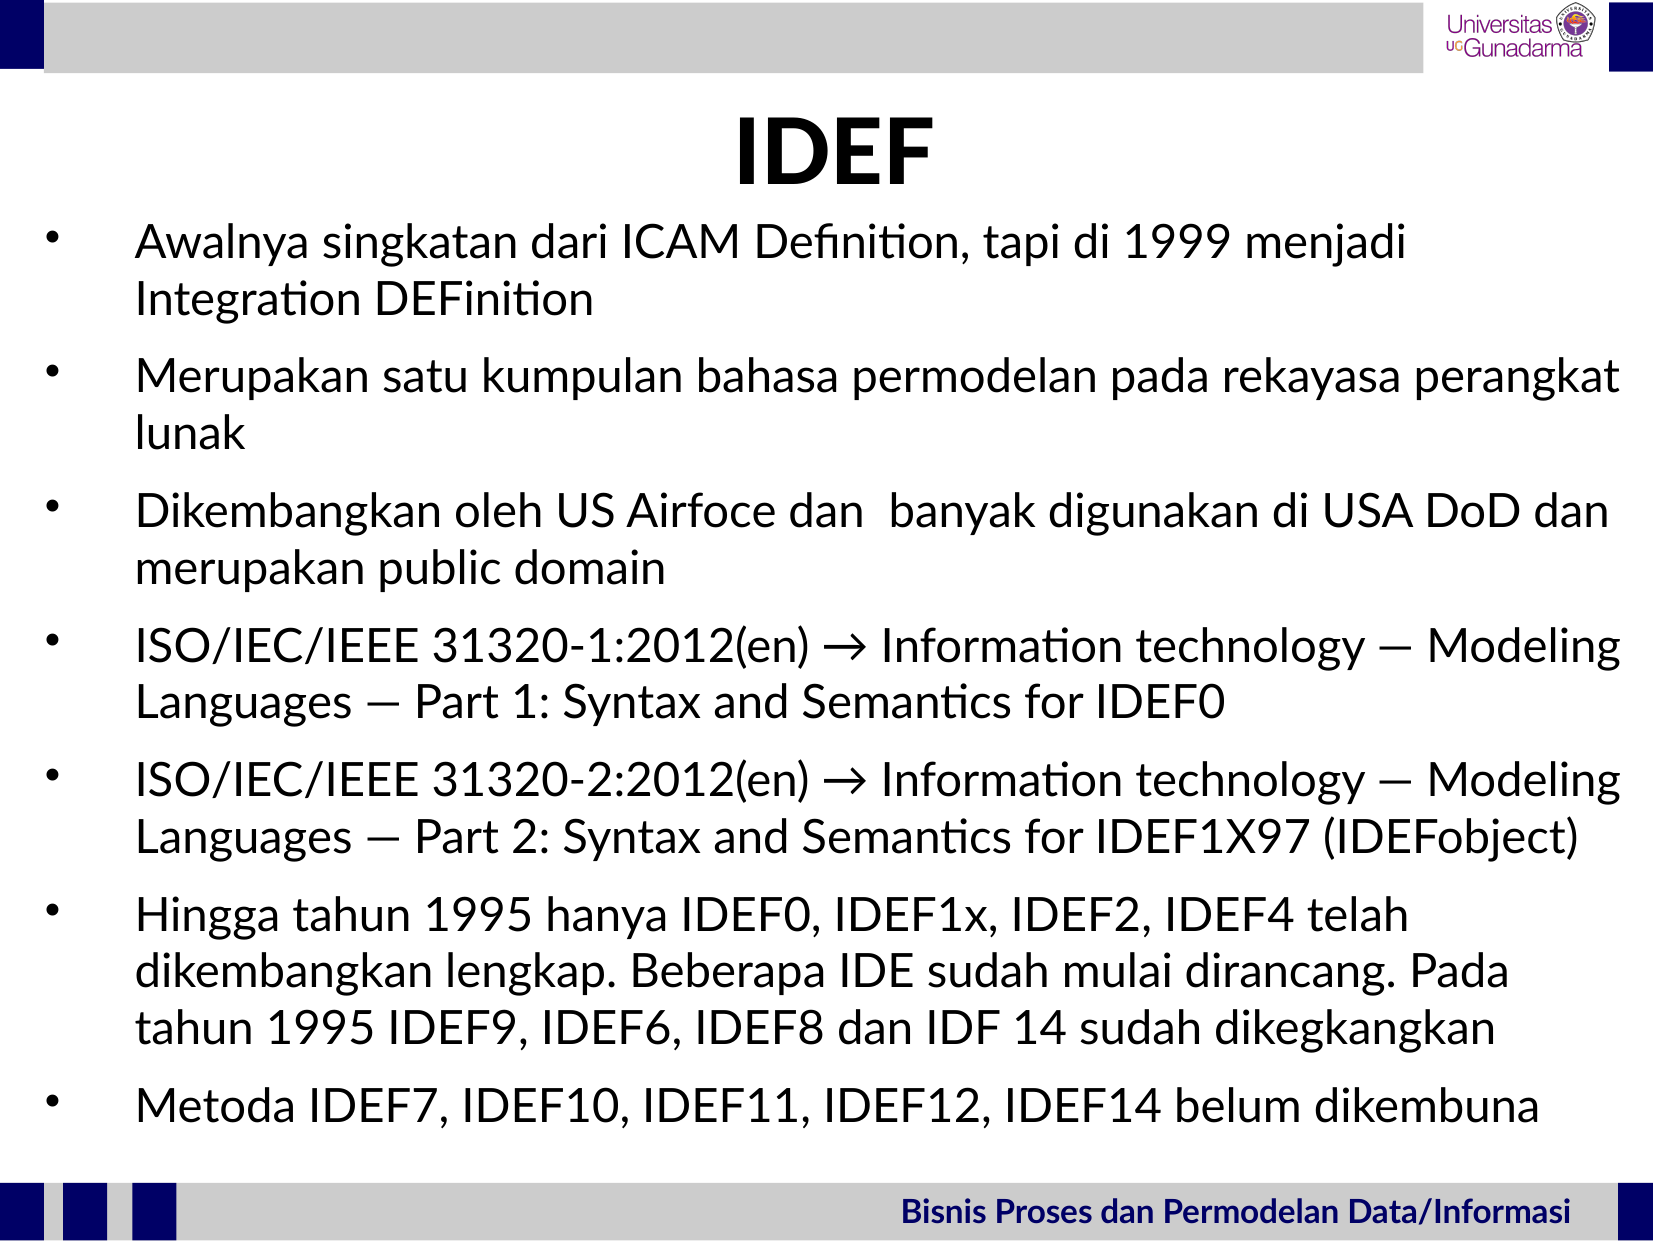

IDEF
Awalnya singkatan dari ICAM Definition, tapi di 1999 menjadi Integration DEFinition
Merupakan satu kumpulan bahasa permodelan pada rekayasa perangkat lunak
Dikembangkan oleh US Airfoce dan  banyak digunakan di USA DoD dan merupakan public domain
ISO/IEC/IEEE 31320-1:2012(en) → Information technology — Modeling Languages — Part 1: Syntax and Semantics for IDEF0
ISO/IEC/IEEE 31320-2:2012(en) → Information technology — Modeling Languages — Part 2: Syntax and Semantics for IDEF1X97 (IDEFobject)
Hingga tahun 1995 hanya IDEF0, IDEF1x, IDEF2, IDEF4 telah  dikembangkan lengkap. Beberapa IDE sudah mulai dirancang. Pada tahun 1995 IDEF9, IDEF6, IDEF8 dan IDF 14 sudah dikegkangkan
Metoda IDEF7, IDEF10, IDEF11, IDEF12, IDEF14 belum dikembuna